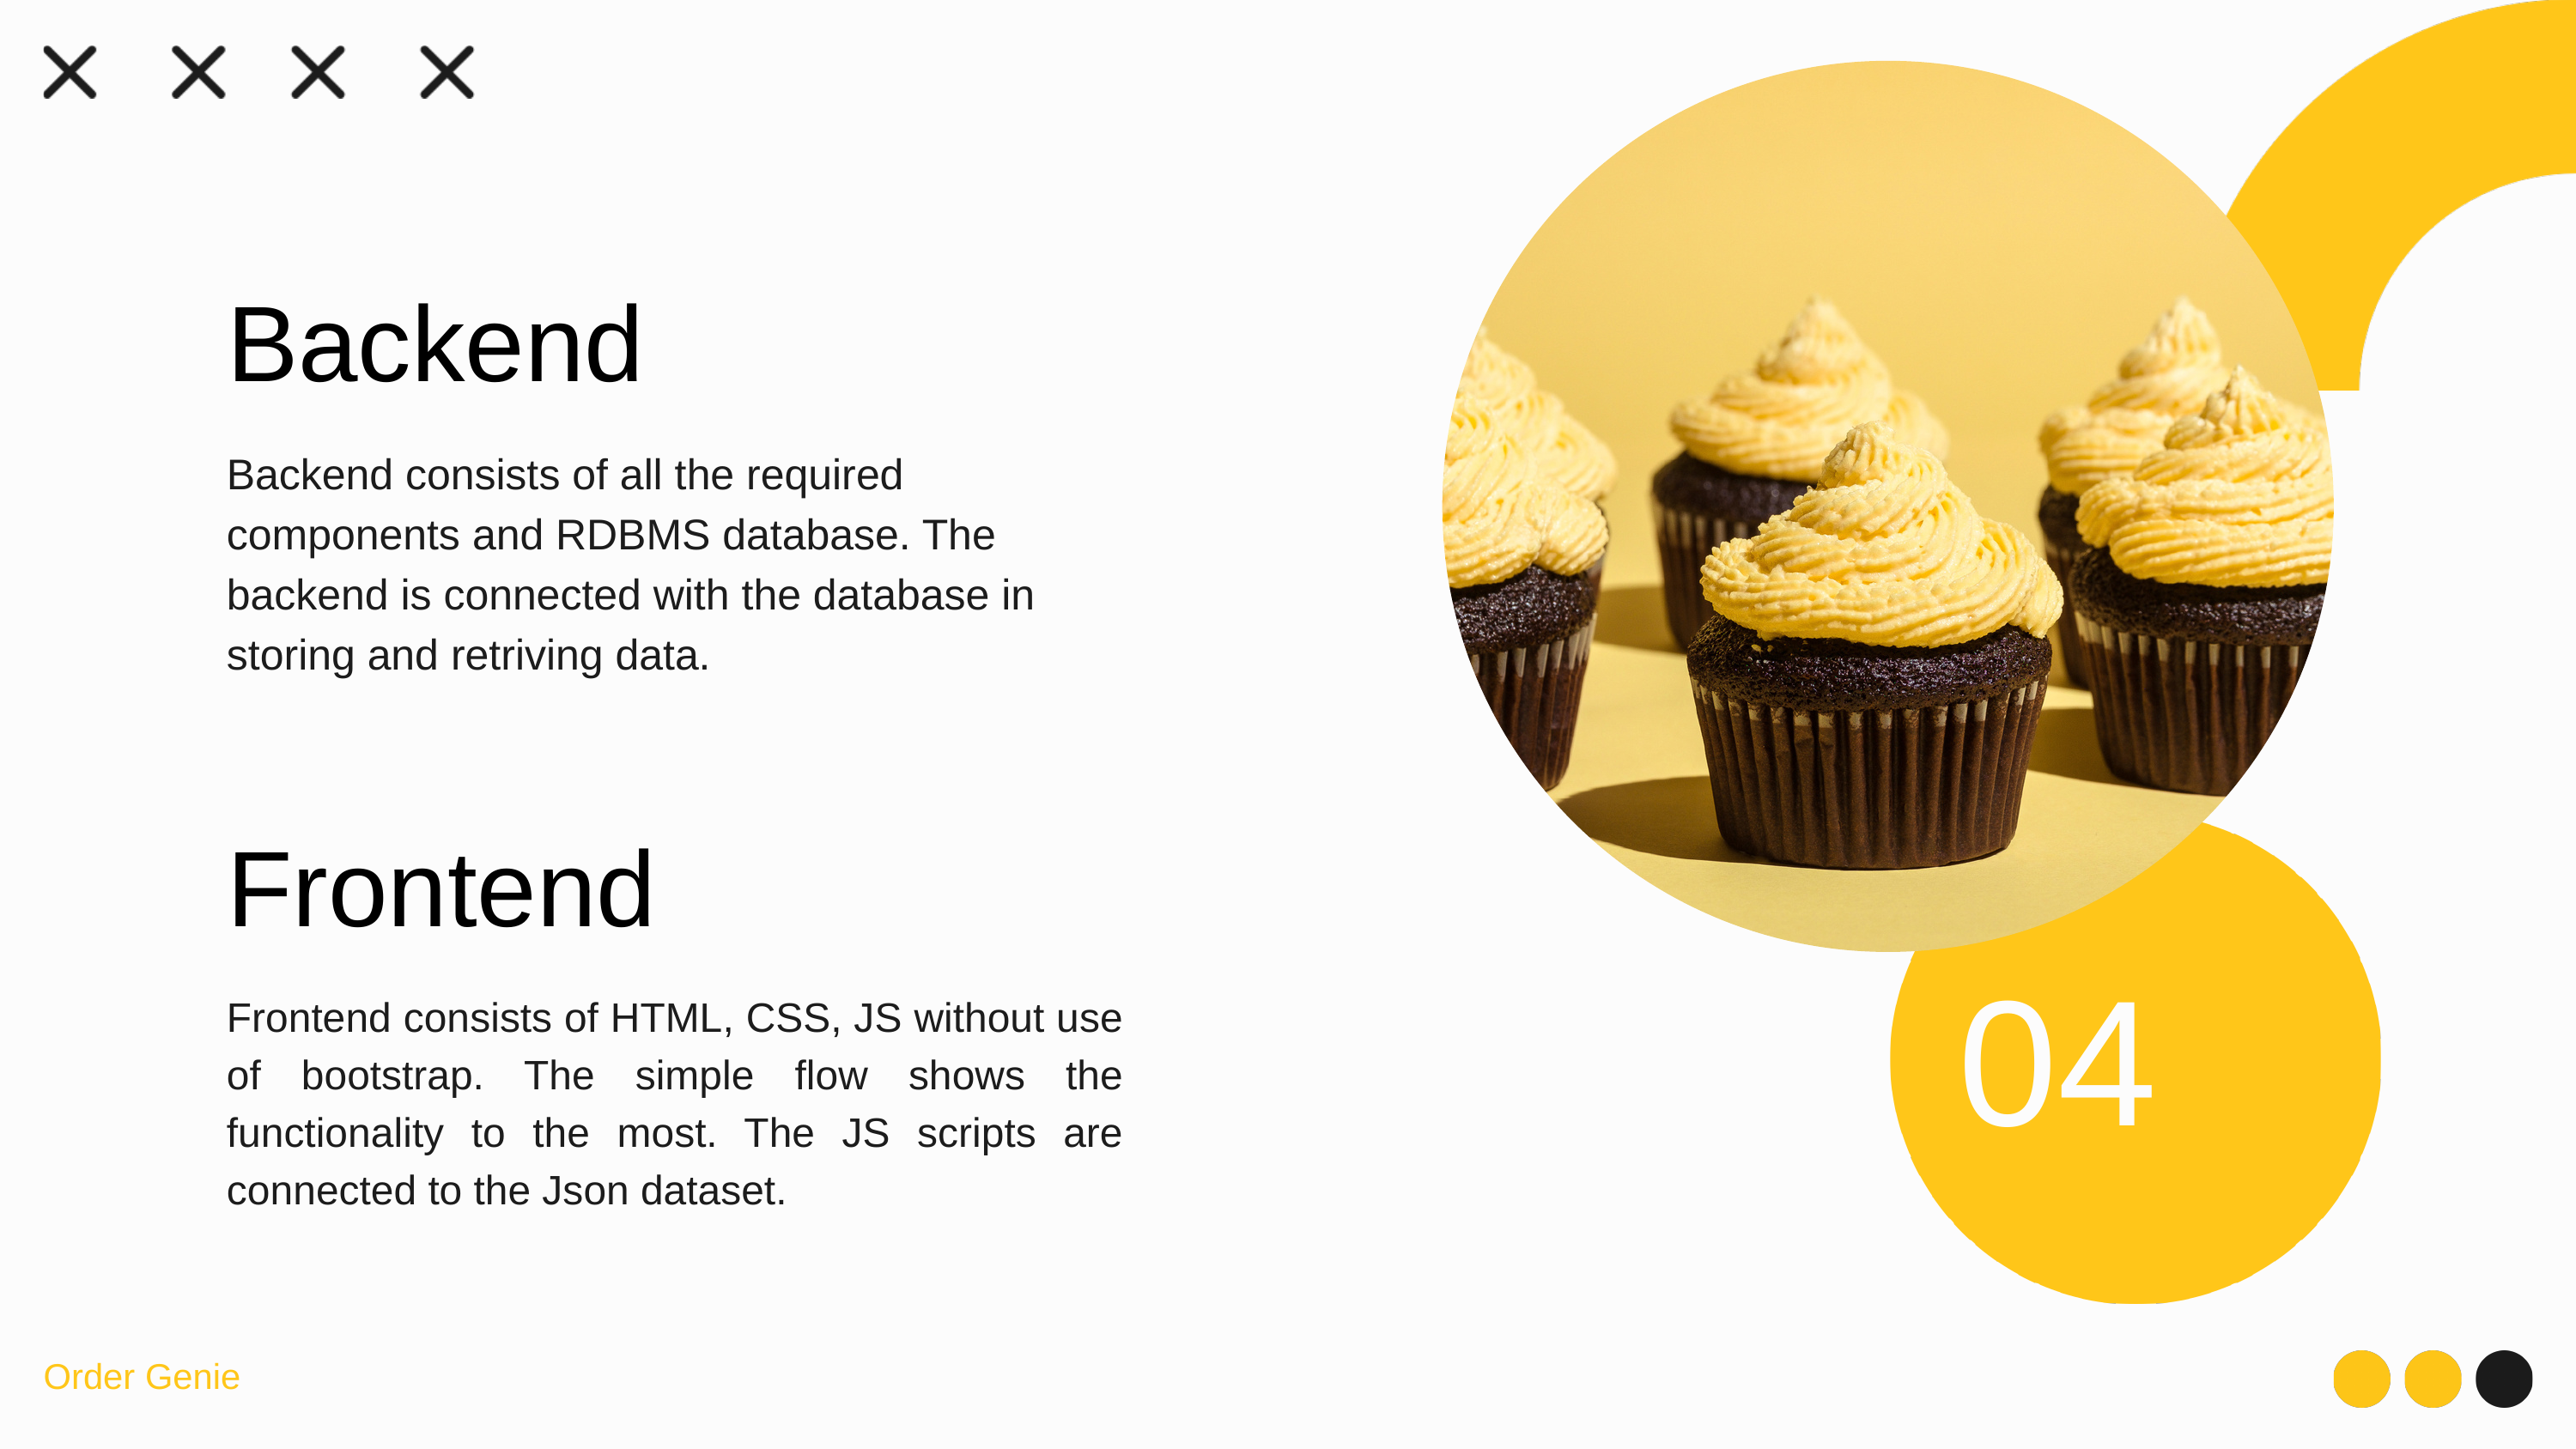

Backend
Backend consists of all the required components and RDBMS database. The backend is connected with the database in storing and retriving data.

Frontend
04
Frontend consists of HTML, CSS, JS without use of bootstrap. The simple flow shows the functionality to the most. The JS scripts are connected to the Json dataset.

Order Genie